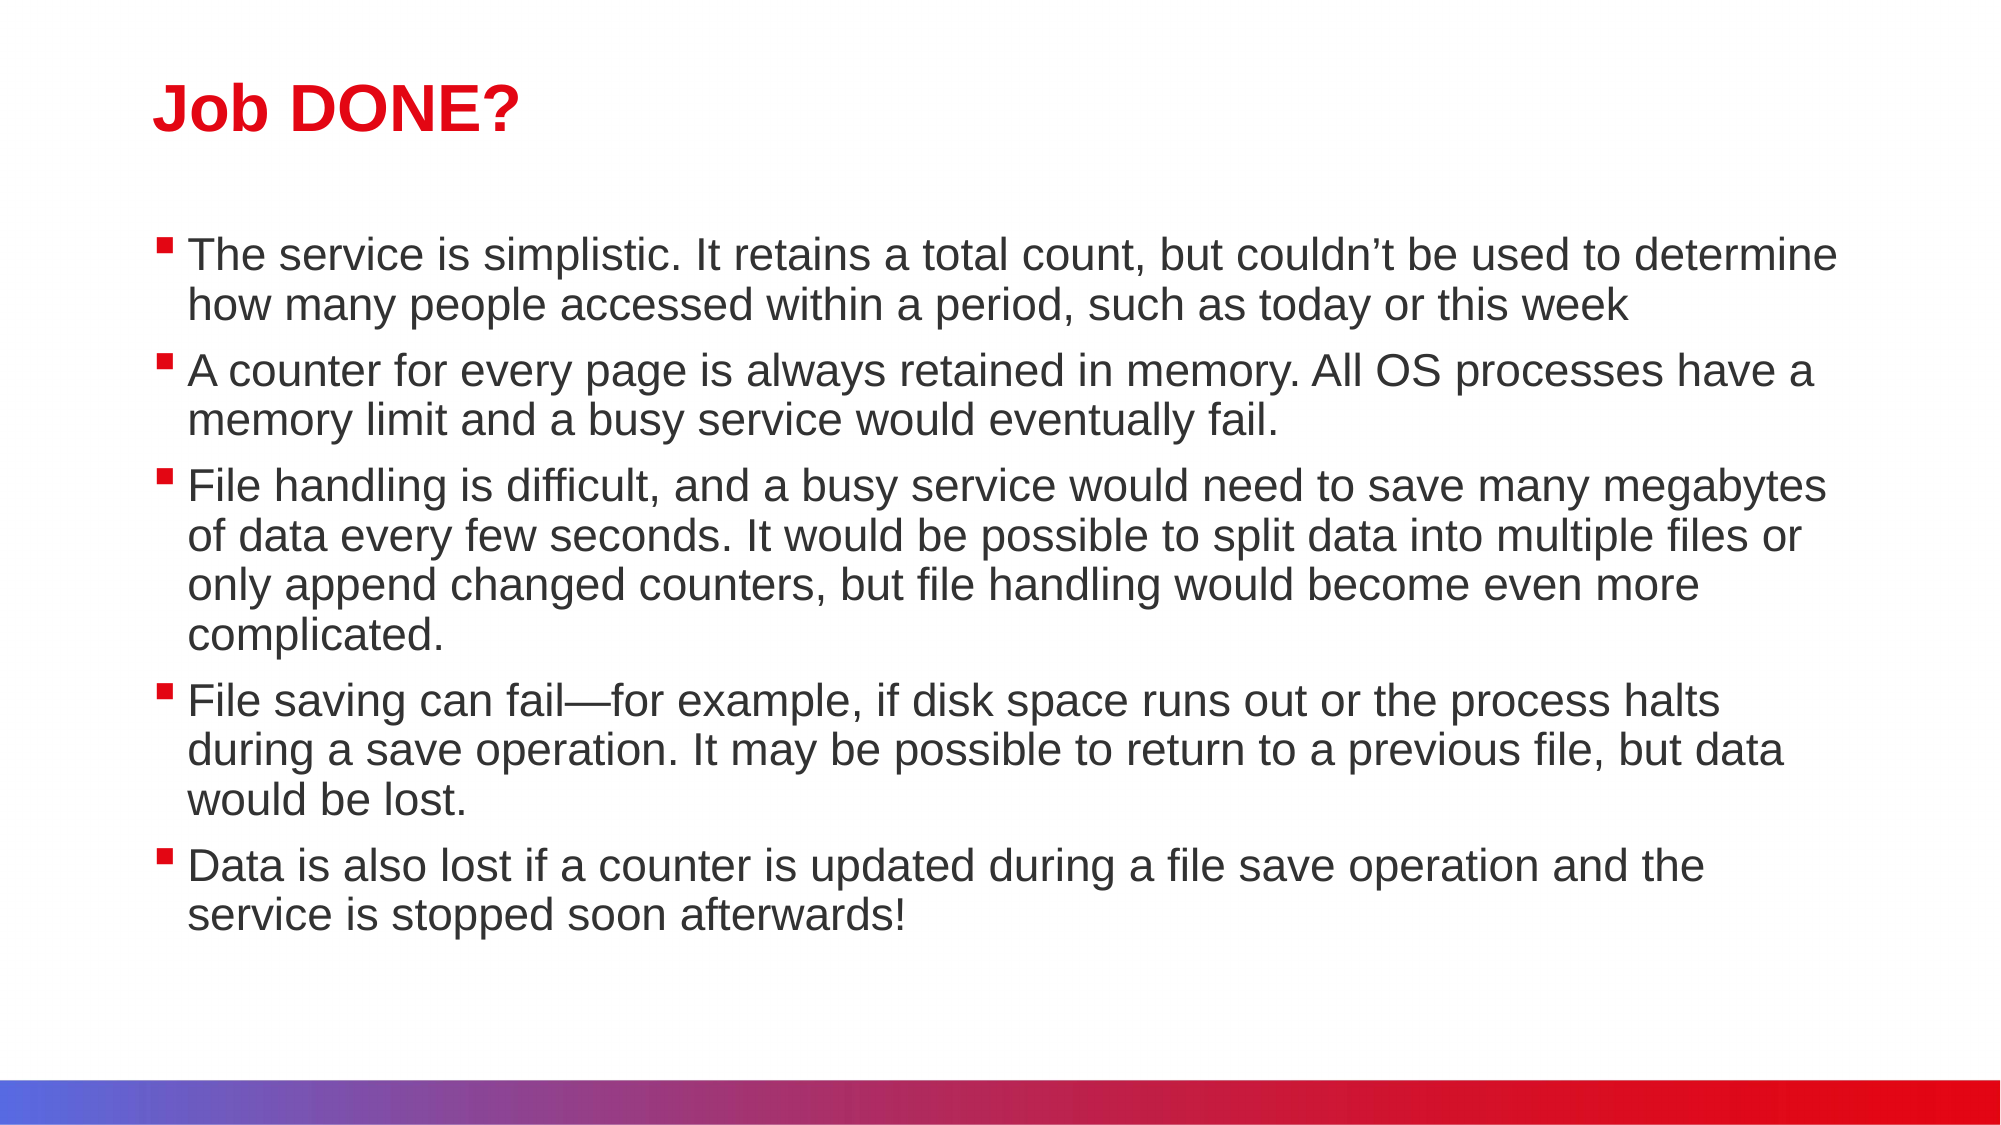

# Job DONE?
The service is simplistic. It retains a total count, but couldn’t be used to determine how many people accessed within a period, such as today or this week
A counter for every page is always retained in memory. All OS processes have a memory limit and a busy service would eventually fail.
File handling is difficult, and a busy service would need to save many megabytes of data every few seconds. It would be possible to split data into multiple files or only append changed counters, but file handling would become even more complicated.
File saving can fail—for example, if disk space runs out or the process halts during a save operation. It may be possible to return to a previous file, but data would be lost.
Data is also lost if a counter is updated during a file save operation and the service is stopped soon afterwards!